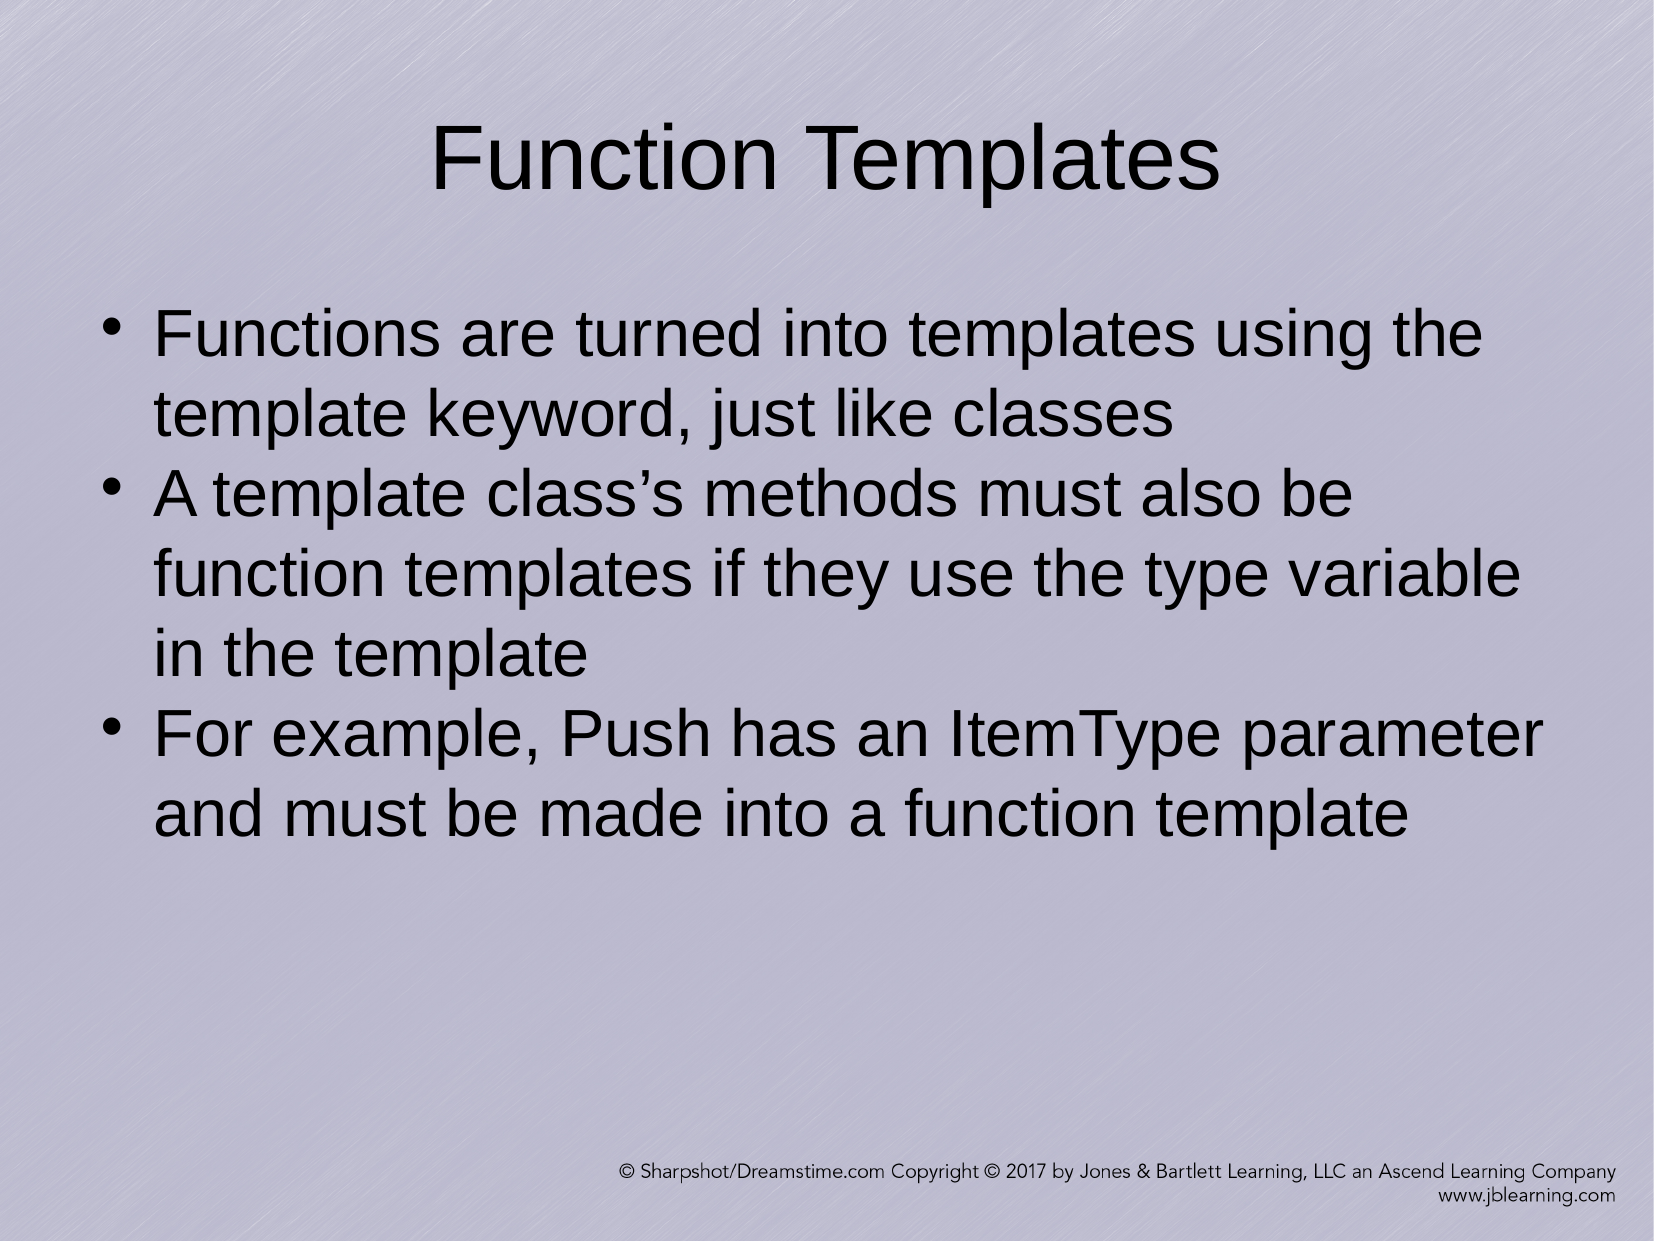

Function Templates
Functions are turned into templates using the template keyword, just like classes
A template class’s methods must also be function templates if they use the type variable in the template
For example, Push has an ItemType parameter and must be made into a function template